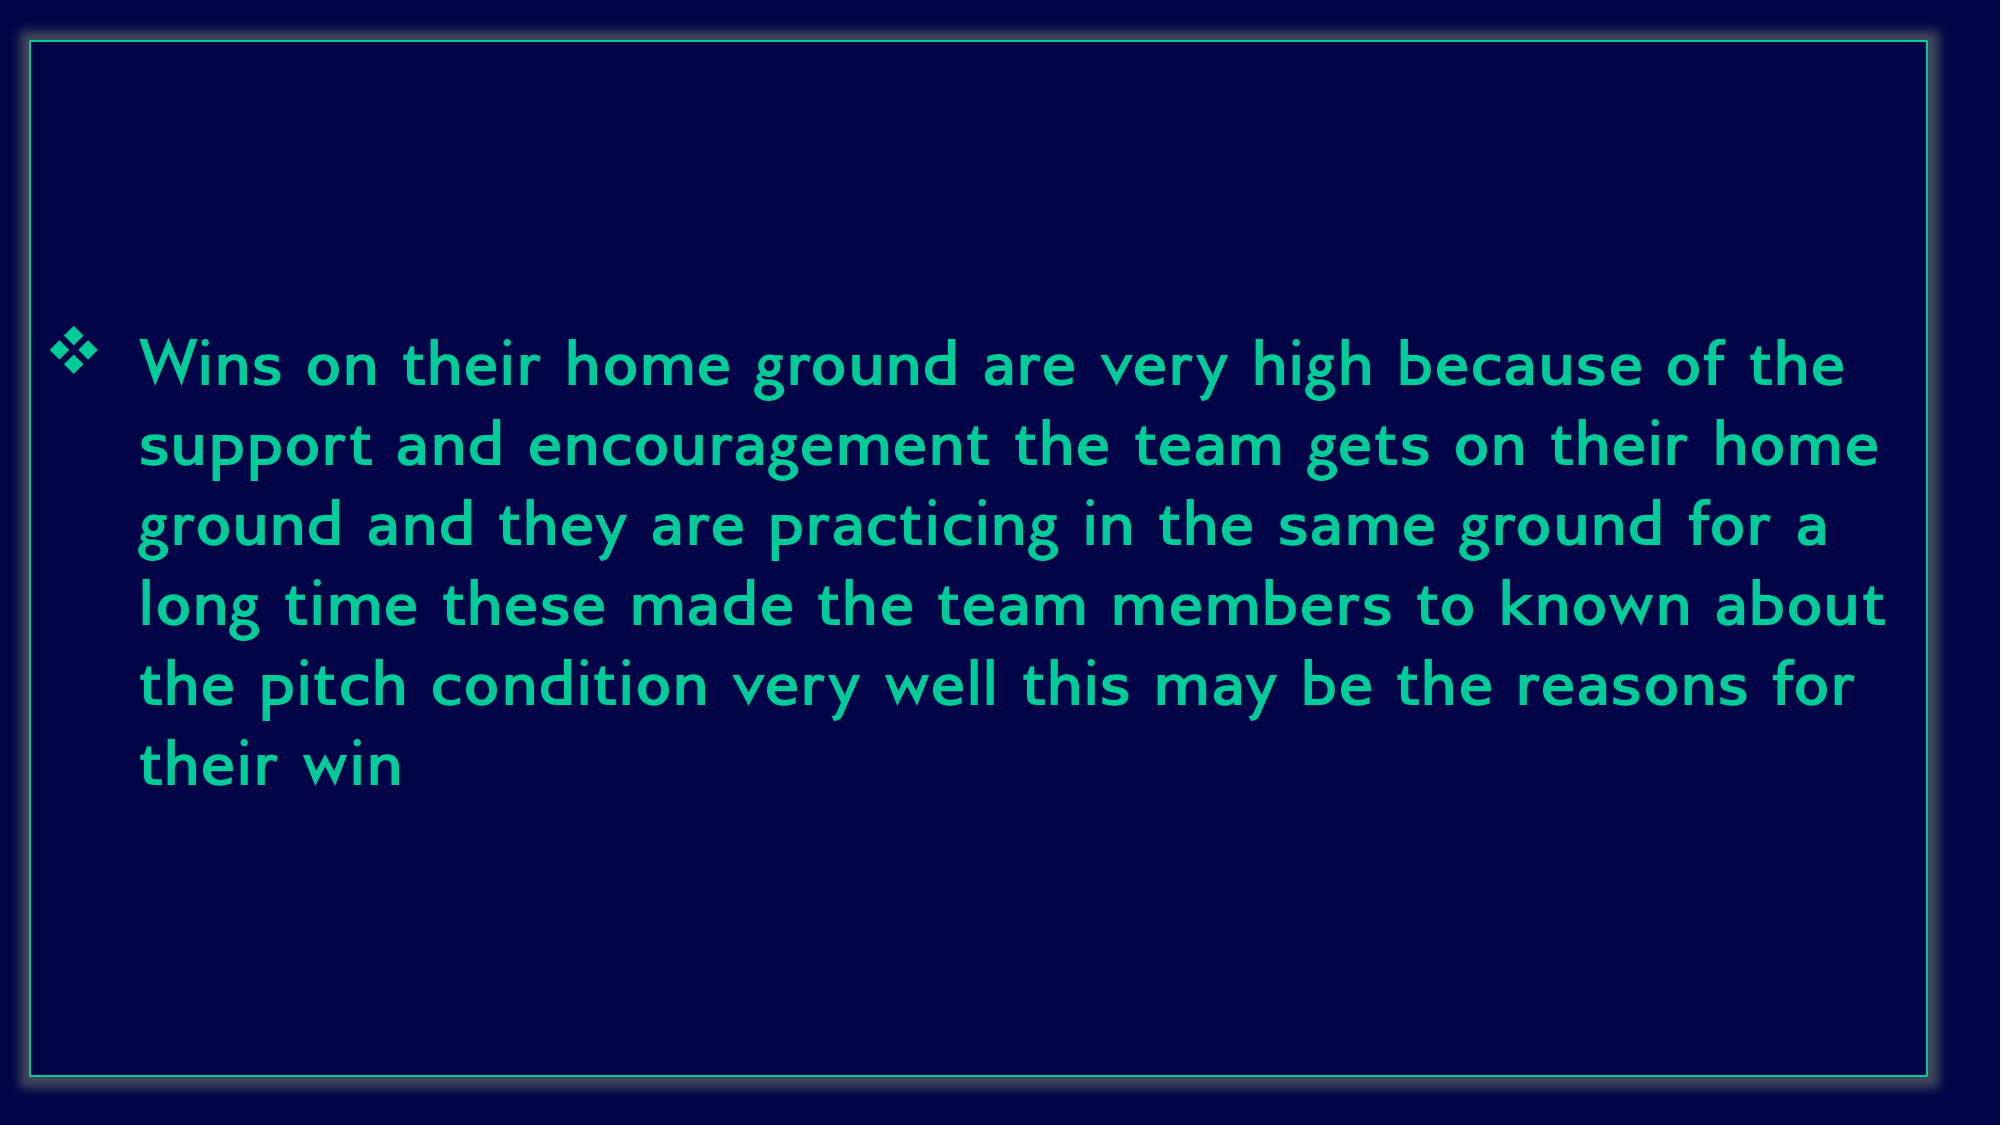

Wins on their home ground are very high because of the support and encouragement the team gets on their home ground and they are practicing in the same ground for a long time these made the team members to known about the pitch condition very well this may be the reasons for their win